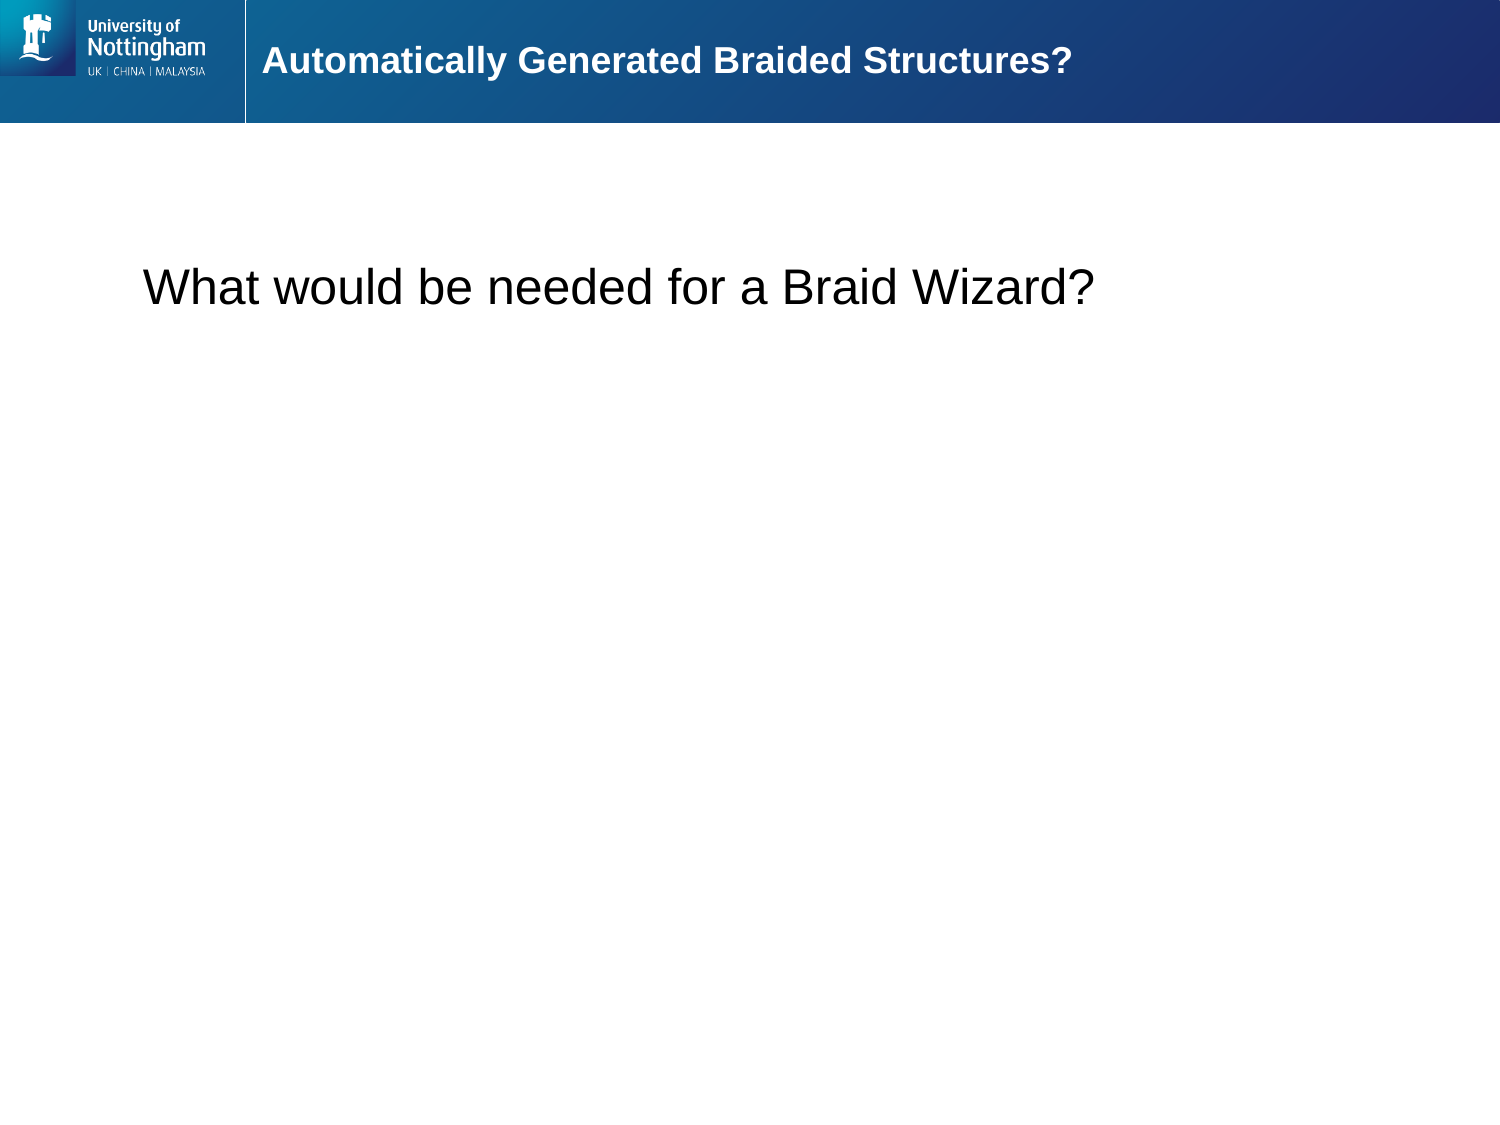

# Automatically Generated Braided Structures?
What would be needed for a Braid Wizard?